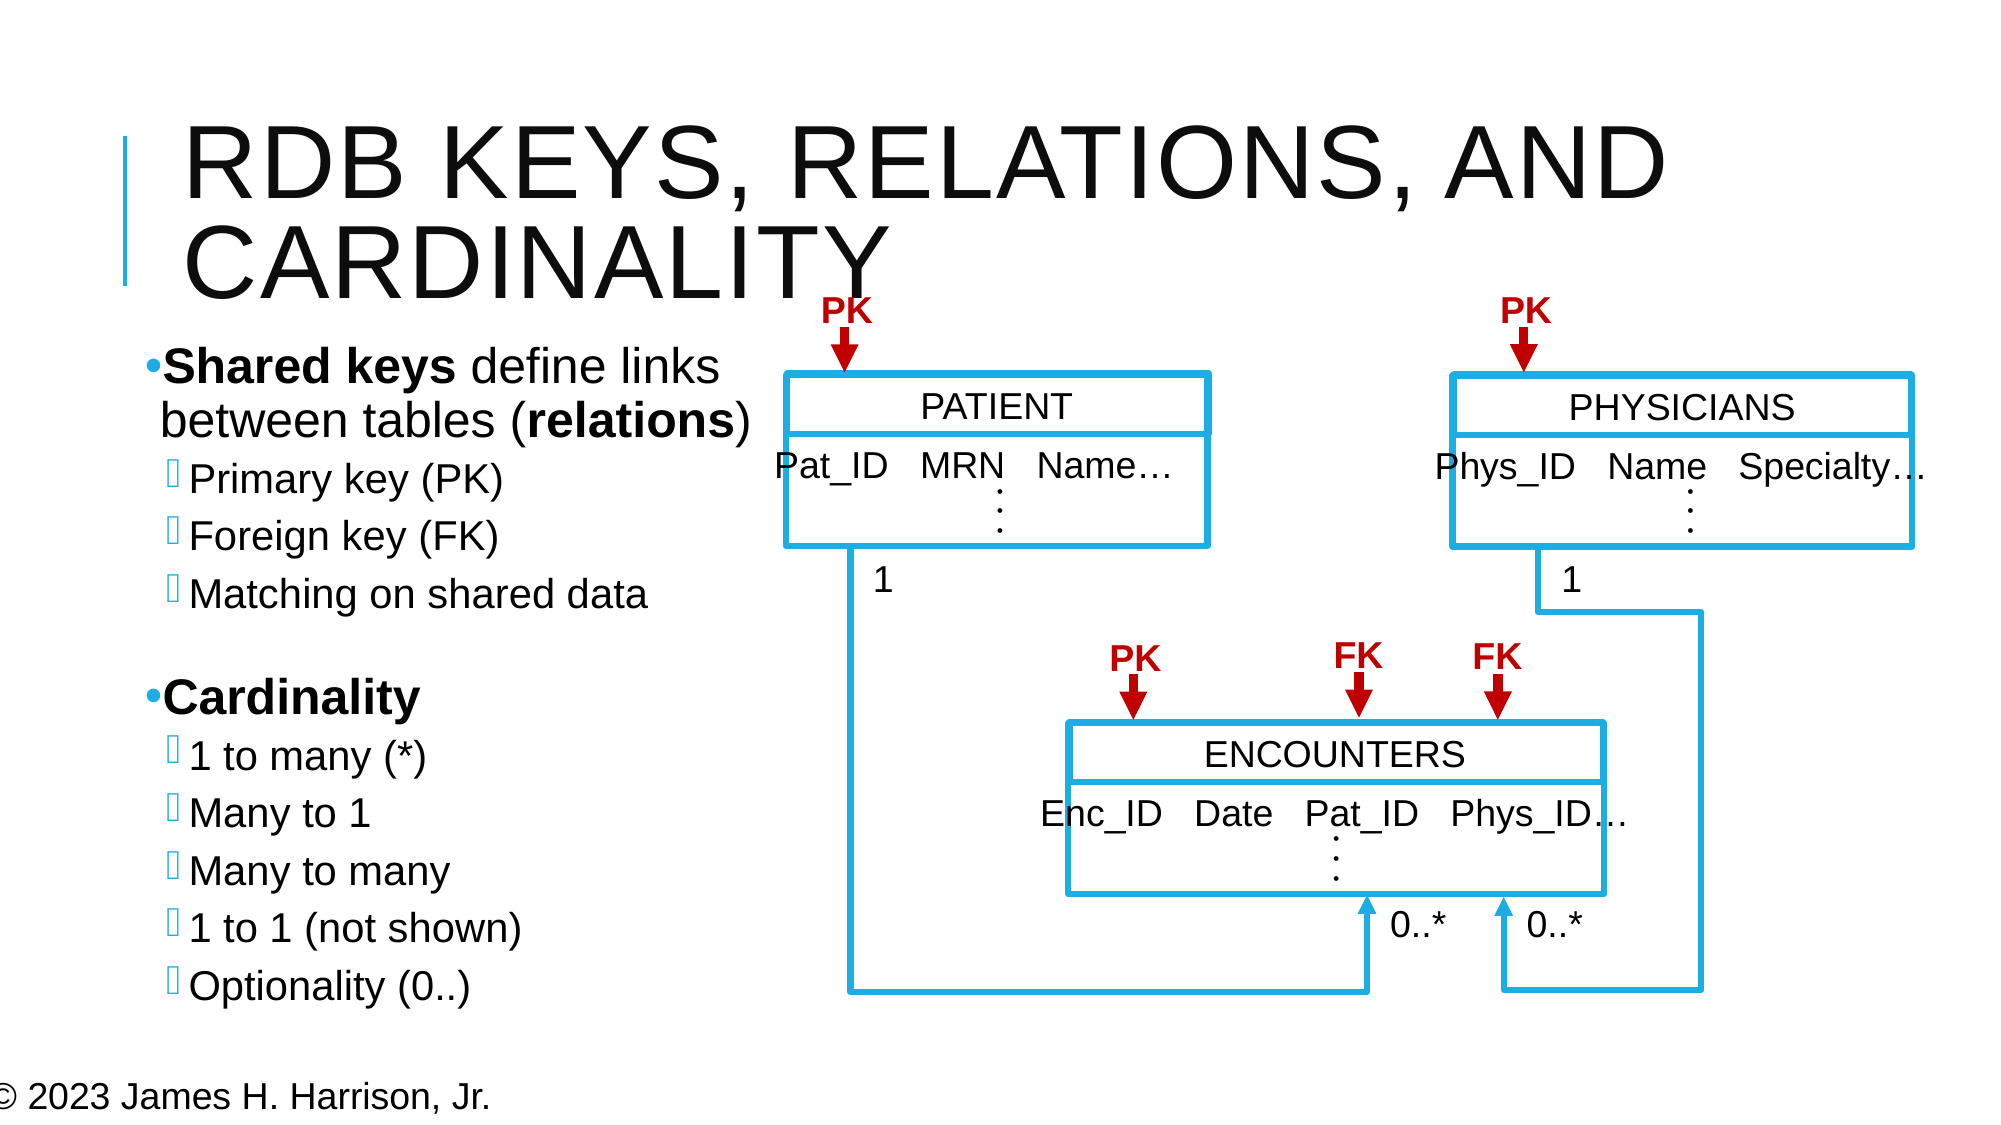

# RDB keys, relations, and cardinality
PK
PK
PK
Shared keys define links between tables (relations)
Primary key (PK)
Foreign key (FK)
Matching on shared data
Cardinality
1 to many (*)
Many to 1
Many to many
1 to 1 (not shown)
Optionality (0..)

PATIENT
Pat_ID   MRN   Name…

PHYSICIANS
Phys_ID   Name   Specialty…
•
•
•
•
•
•

1
1
0..*
0..*
FK
FK

ENCOUNTERS
Enc_ID   Date   Pat_ID   Phys_ID…
•
•
•
© 2023 James H. Harrison, Jr.